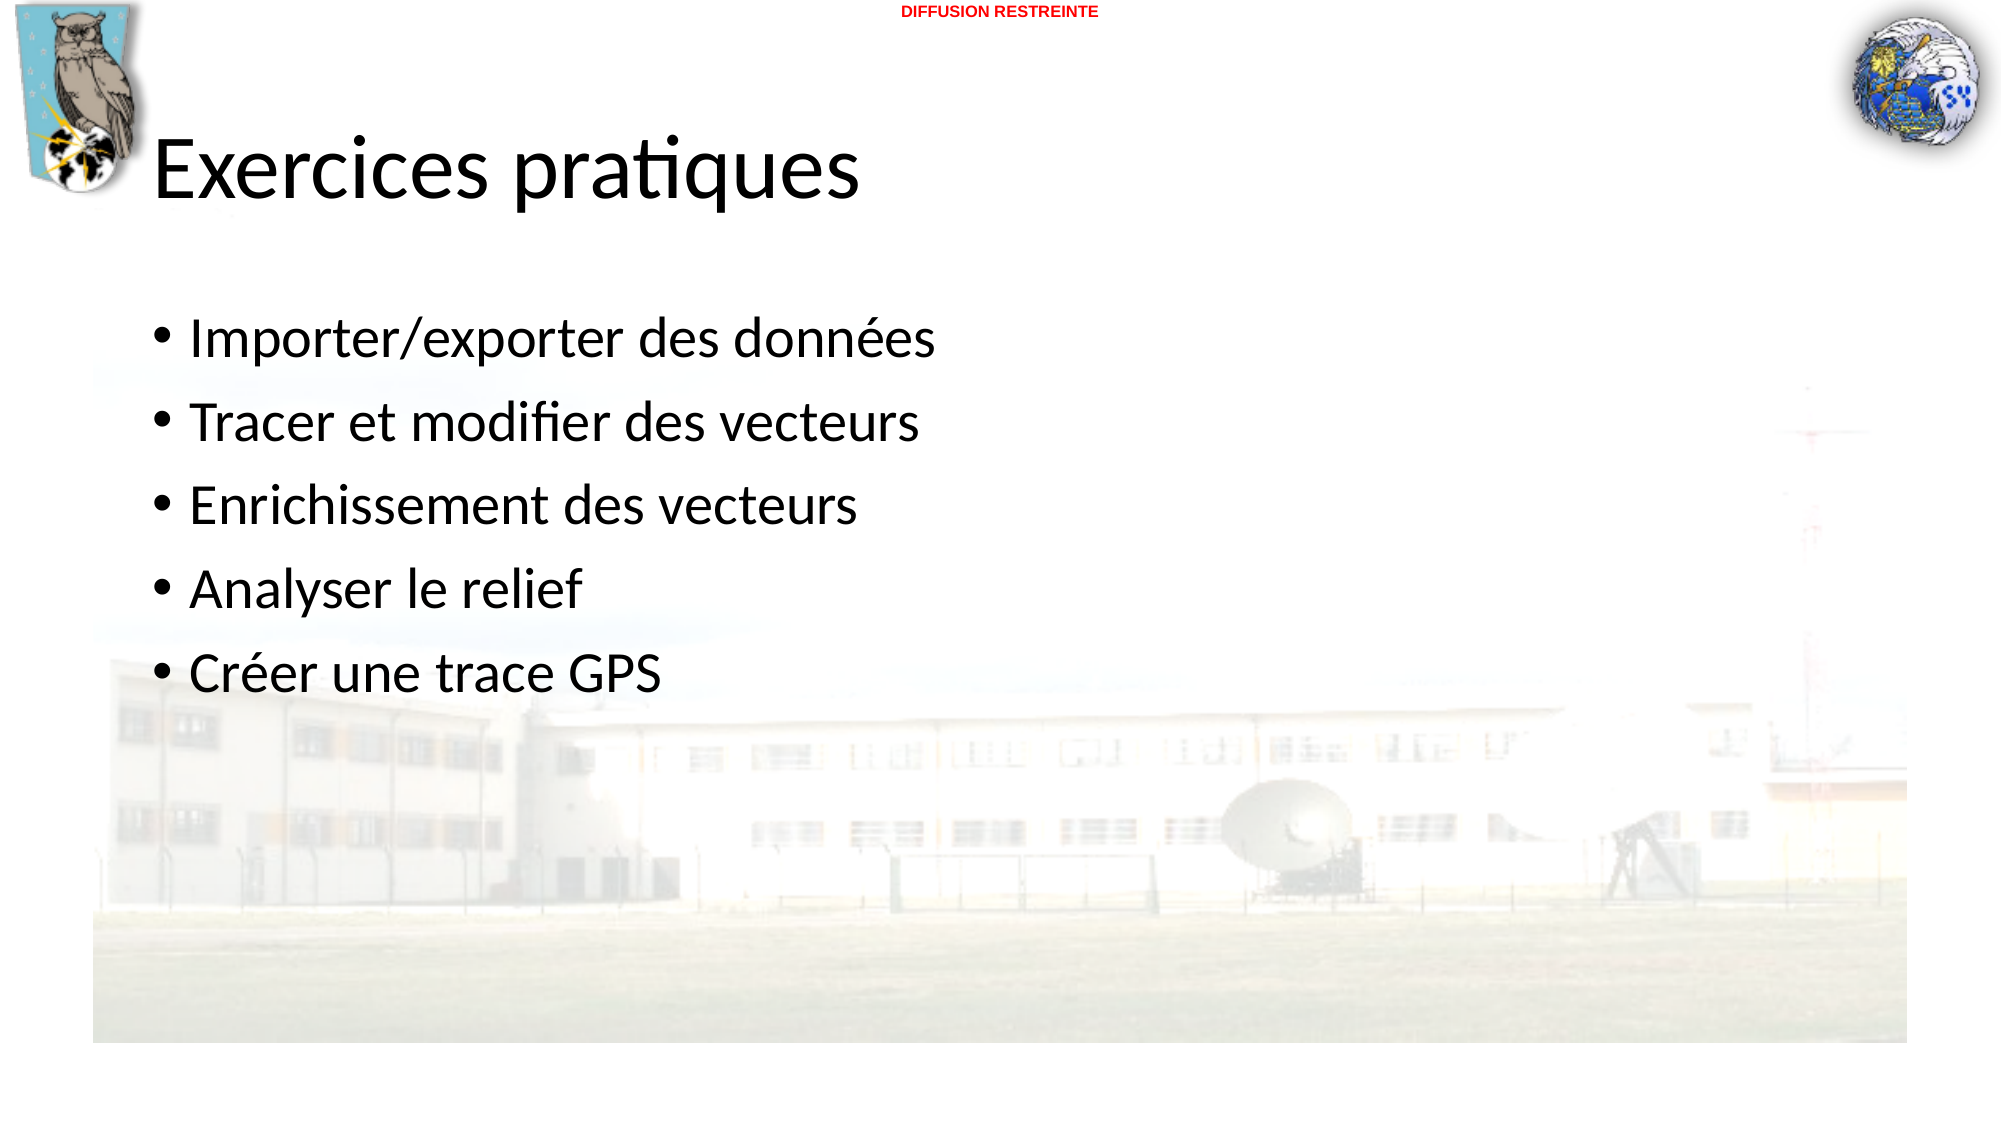

# Exercices pratiques
Importer/exporter des données
Tracer et modifier des vecteurs
Enrichissement des vecteurs
Analyser le relief
Créer une trace GPS